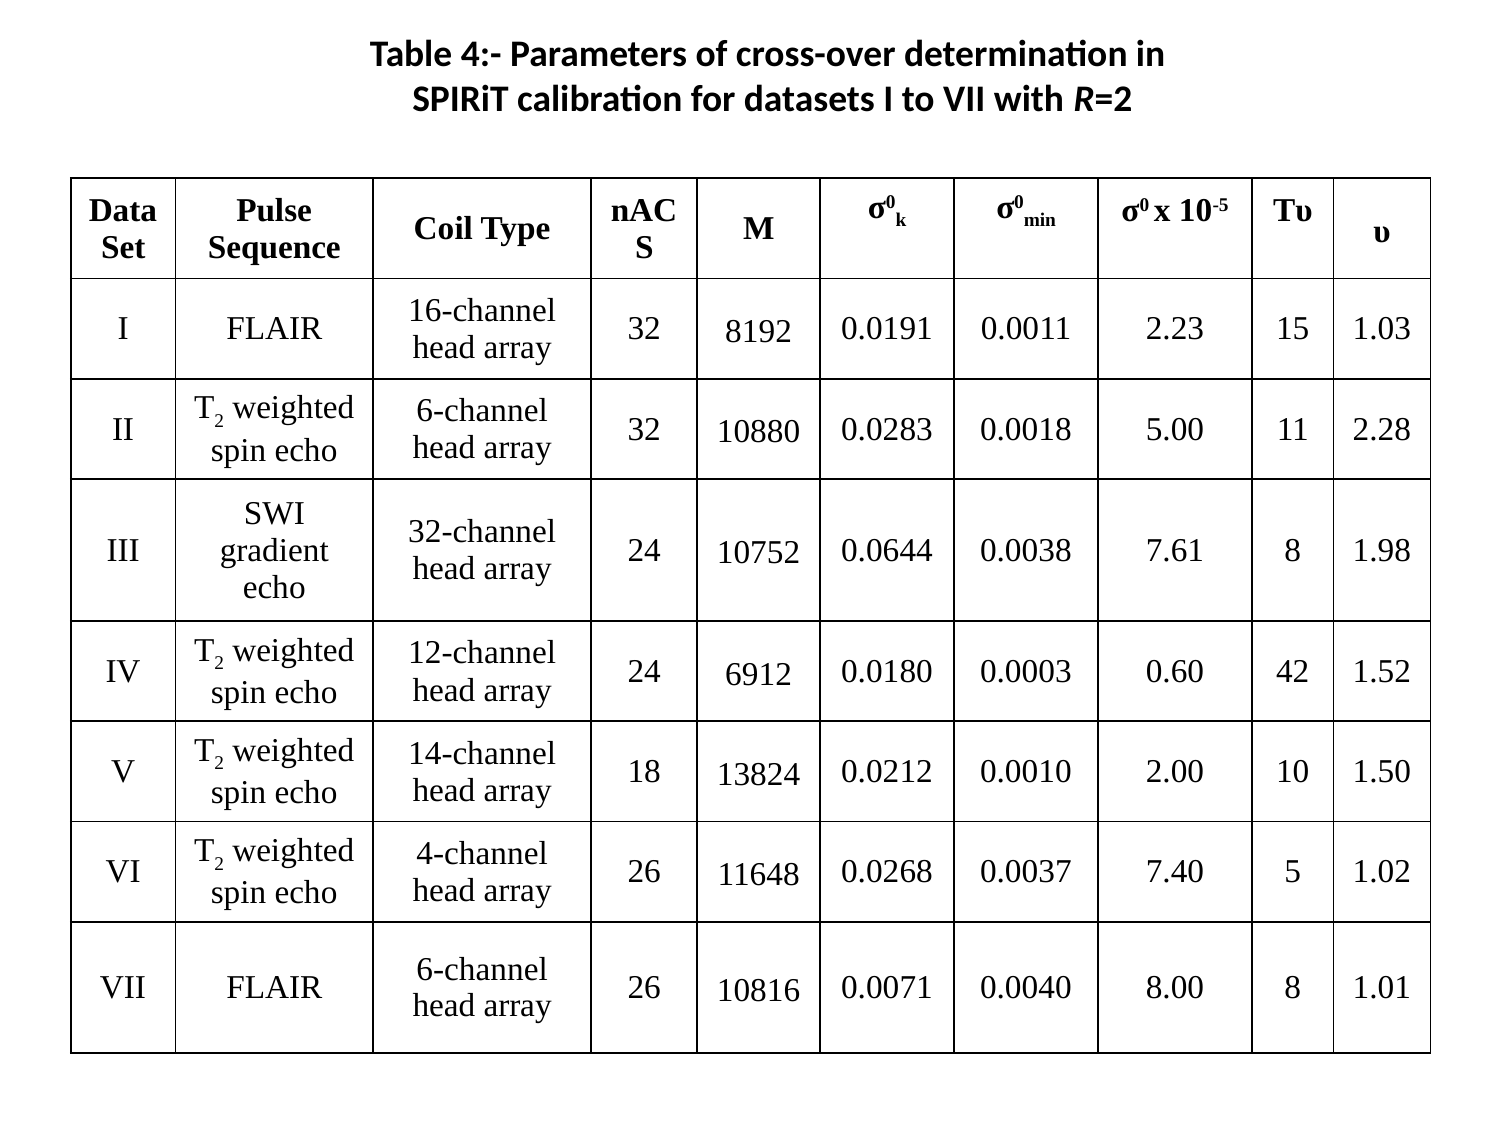

Table 4:- Parameters of cross-over determination in
  SPIRiT calibration for datasets I to VII with R=2
| Data Set | Pulse Sequence | Coil Type | nACS | M | σ0k | σ0min | σ0 x 10-5 | Tυ | υ |
| --- | --- | --- | --- | --- | --- | --- | --- | --- | --- |
| I | FLAIR | 16-channel head array | 32 | 8192 | 0.0191 | 0.0011 | 2.23 | 15 | 1.03 |
| II | T2 weighted spin echo | 6-channel head array | 32 | 10880 | 0.0283 | 0.0018 | 5.00 | 11 | 2.28 |
| III | SWI gradient echo | 32-channel head array | 24 | 10752 | 0.0644 | 0.0038 | 7.61 | 8 | 1.98 |
| IV | T2 weighted spin echo | 12-channel head array | 24 | 6912 | 0.0180 | 0.0003 | 0.60 | 42 | 1.52 |
| V | T2 weighted spin echo | 14-channel head array | 18 | 13824 | 0.0212 | 0.0010 | 2.00 | 10 | 1.50 |
| VI | T2 weighted spin echo | 4-channel head array | 26 | 11648 | 0.0268 | 0.0037 | 7.40 | 5 | 1.02 |
| VII | FLAIR | 6-channel head array | 26 | 10816 | 0.0071 | 0.0040 | 8.00 | 8 | 1.01 |